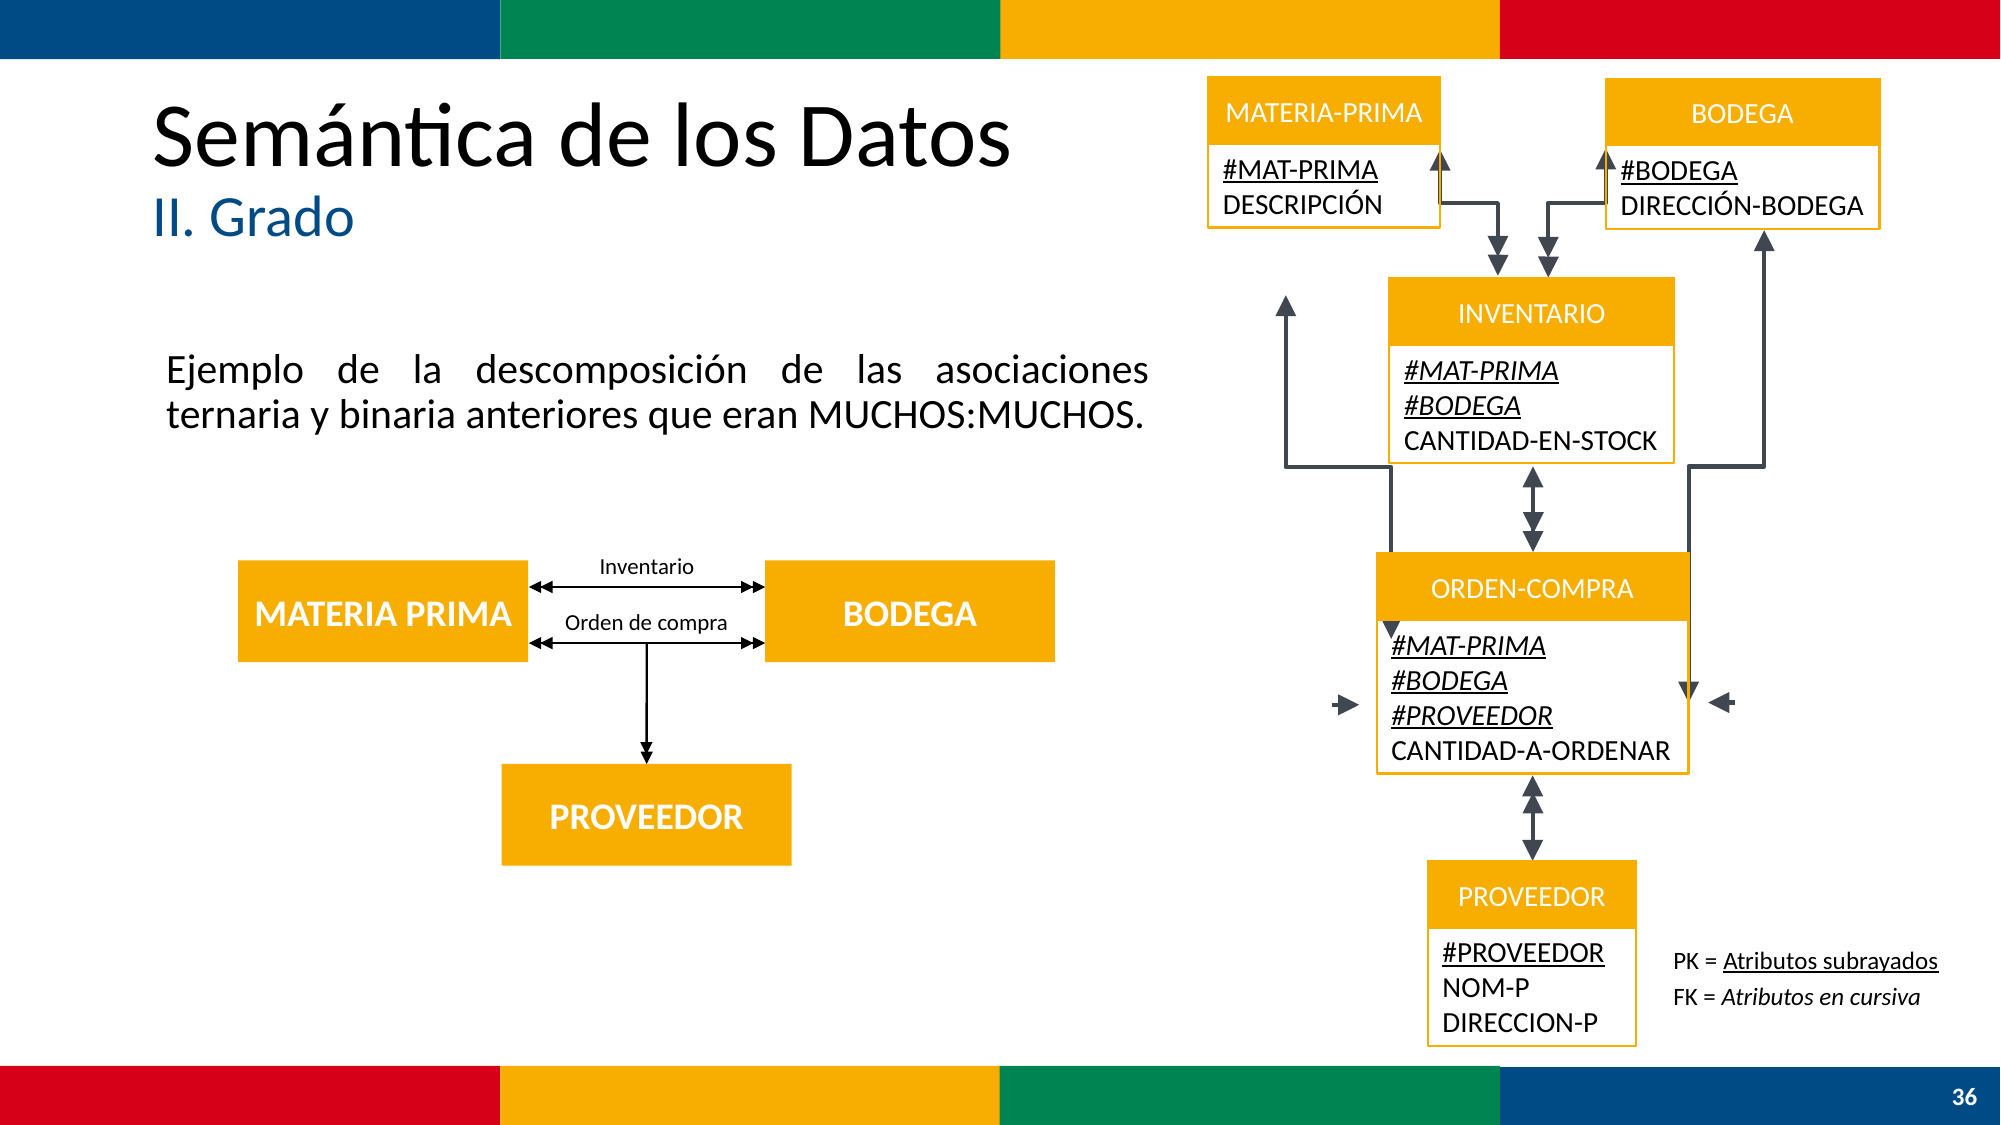

# Semántica de los Datos II. Grado
MATERIA-PRIMA
#MAT-PRIMA
DESCRIPCIÓN
BODEGA
#BODEGA
DIRECCIÓN-BODEGA
INVENTARIO
#MAT-PRIMA
#BODEGA
CANTIDAD-EN-STOCK
ORDEN-COMPRA
#MAT-PRIMA
#BODEGA
#PROVEEDOR
CANTIDAD-A-ORDENAR
PROVEEDOR
#PROVEEDOR
NOM-P
DIRECCION-P
PK = Atributos subrayados
FK = Atributos en cursiva
Ejemplo de la descomposición de las asociaciones ternaria y binaria anteriores que eran MUCHOS:MUCHOS.
Inventario
MATERIA PRIMA
BODEGA
Orden de compra
PROVEEDOR
36